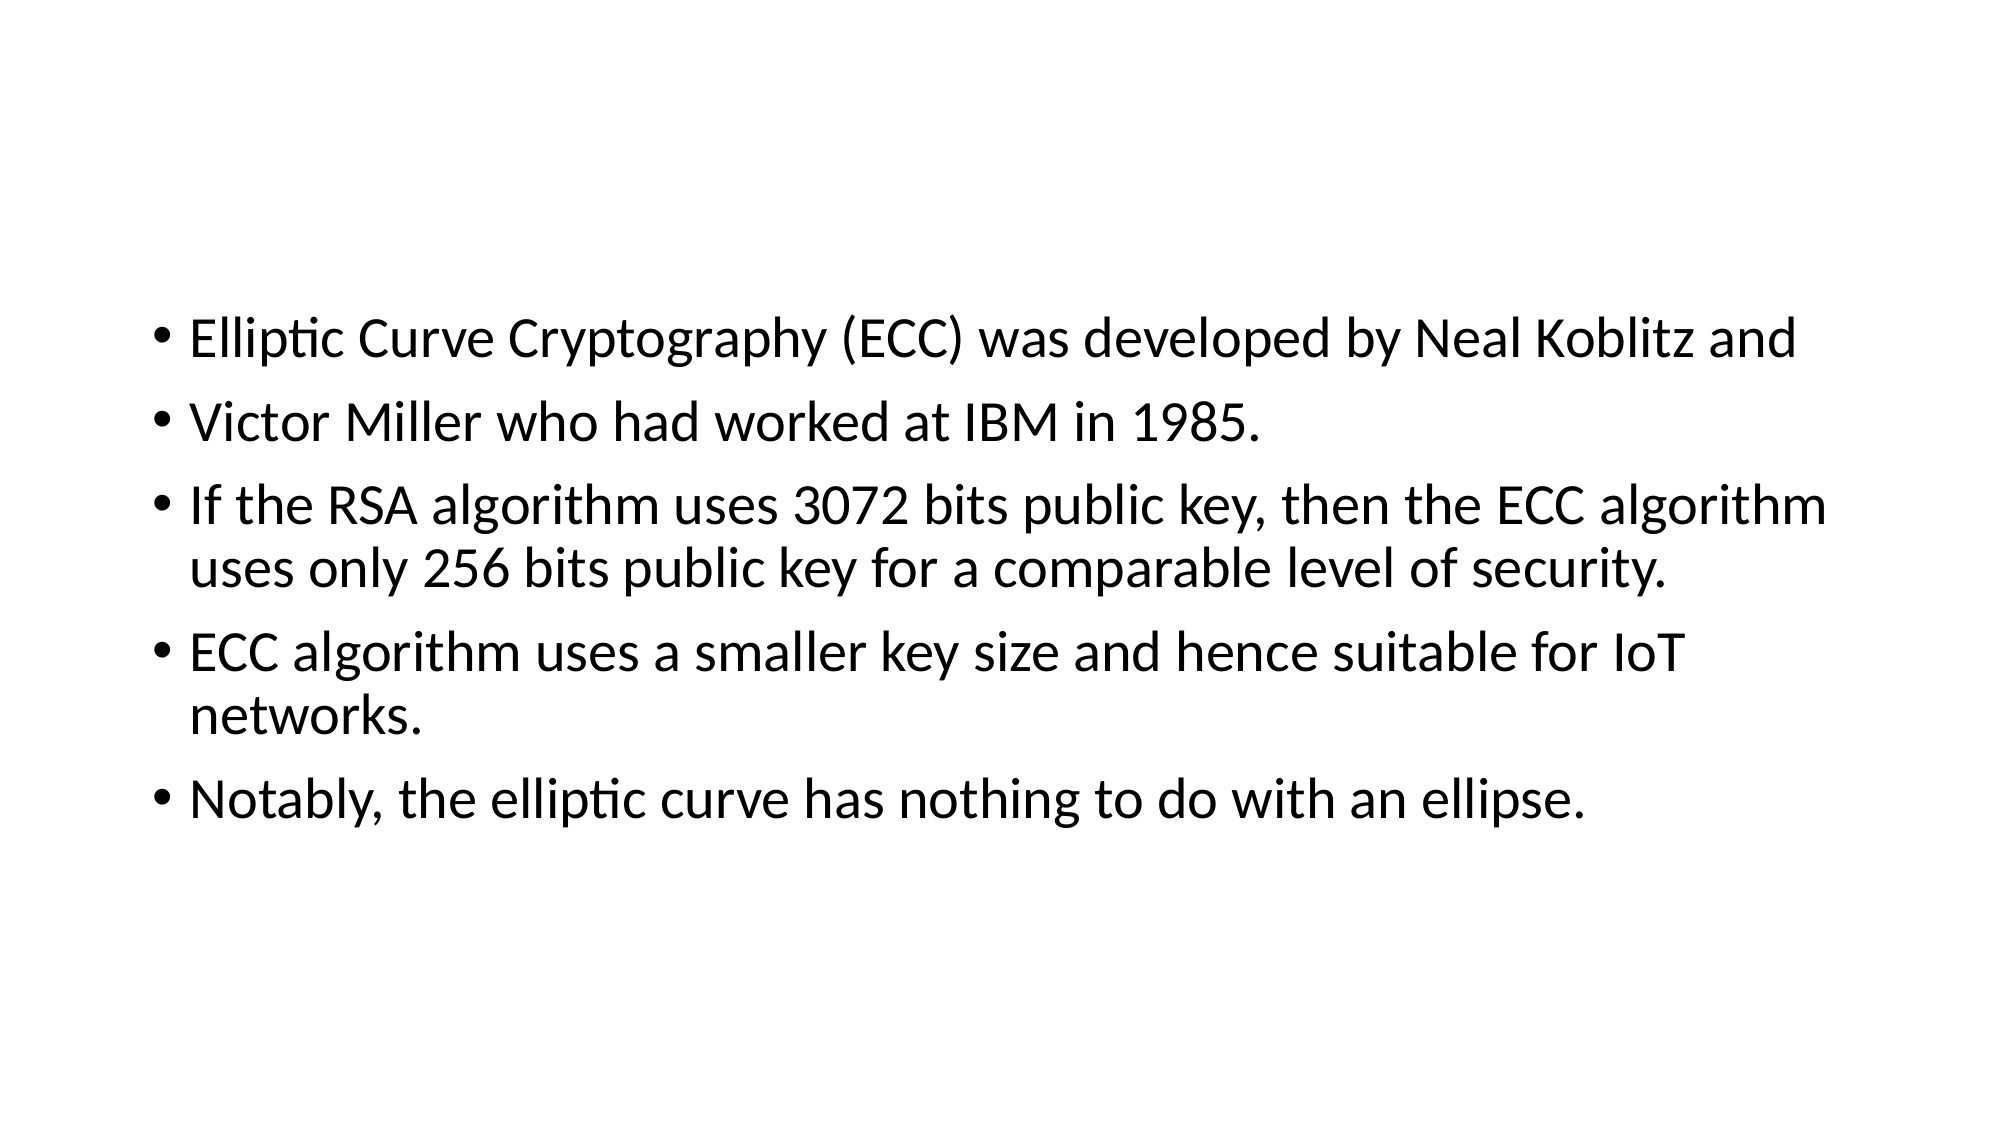

#
Elliptic Curve Cryptography (ECC) was developed by Neal Koblitz and
Victor Miller who had worked at IBM in 1985.
If the RSA algorithm uses 3072 bits public key, then the ECC algorithm uses only 256 bits public key for a comparable level of security.
ECC algorithm uses a smaller key size and hence suitable for IoT networks.
Notably, the elliptic curve has nothing to do with an ellipse.